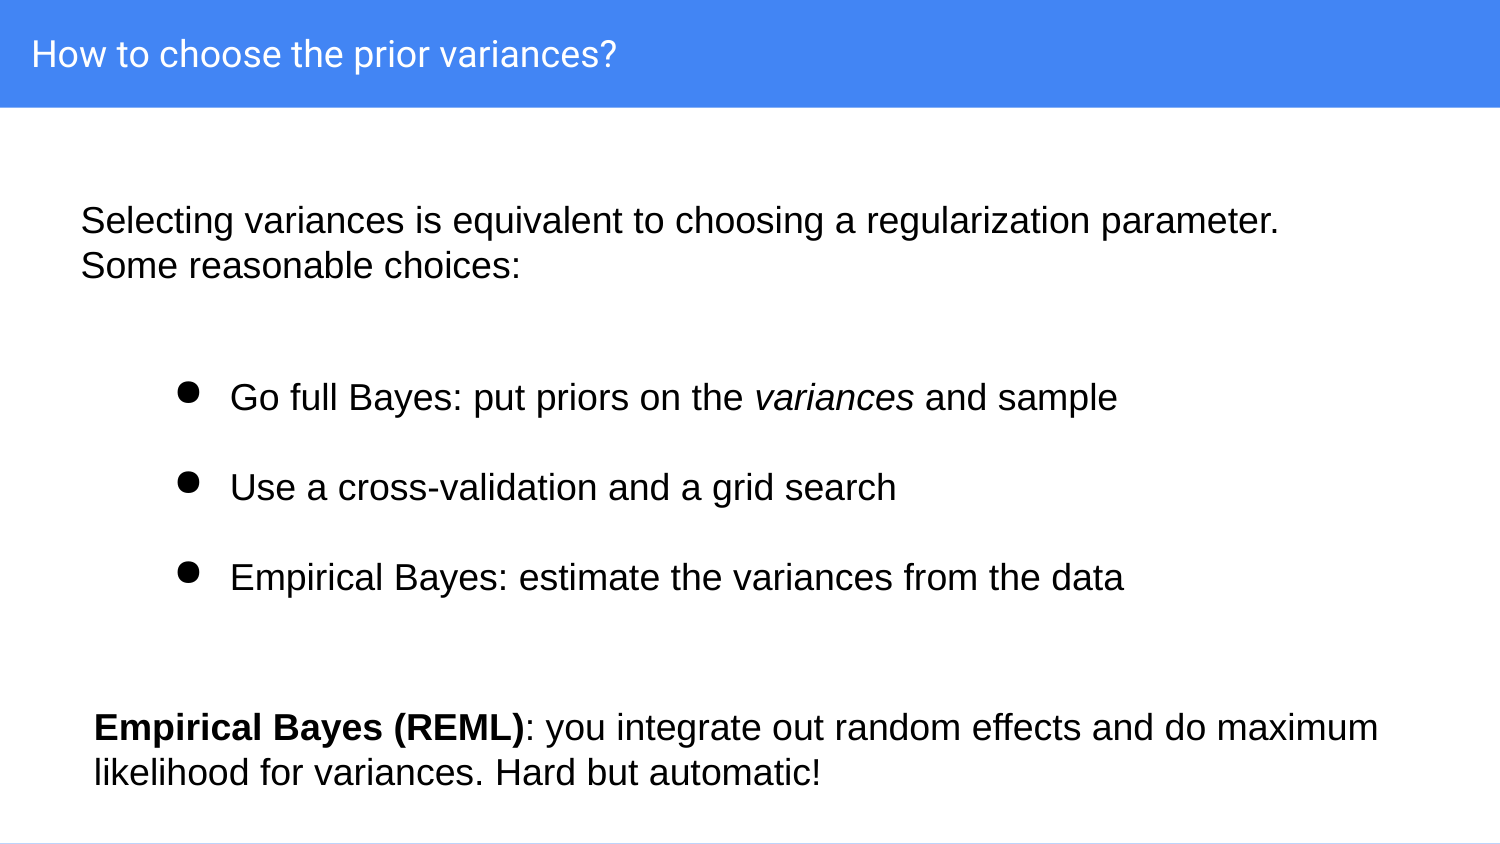

# How to choose the prior variances?
Selecting variances is equivalent to choosing a regularization parameter. Some reasonable choices:
Go full Bayes: put priors on the variances and sample

Use a cross-validation and a grid search

Empirical Bayes: estimate the variances from the data
Empirical Bayes (REML): you integrate out random effects and do maximum likelihood for variances. Hard but automatic!